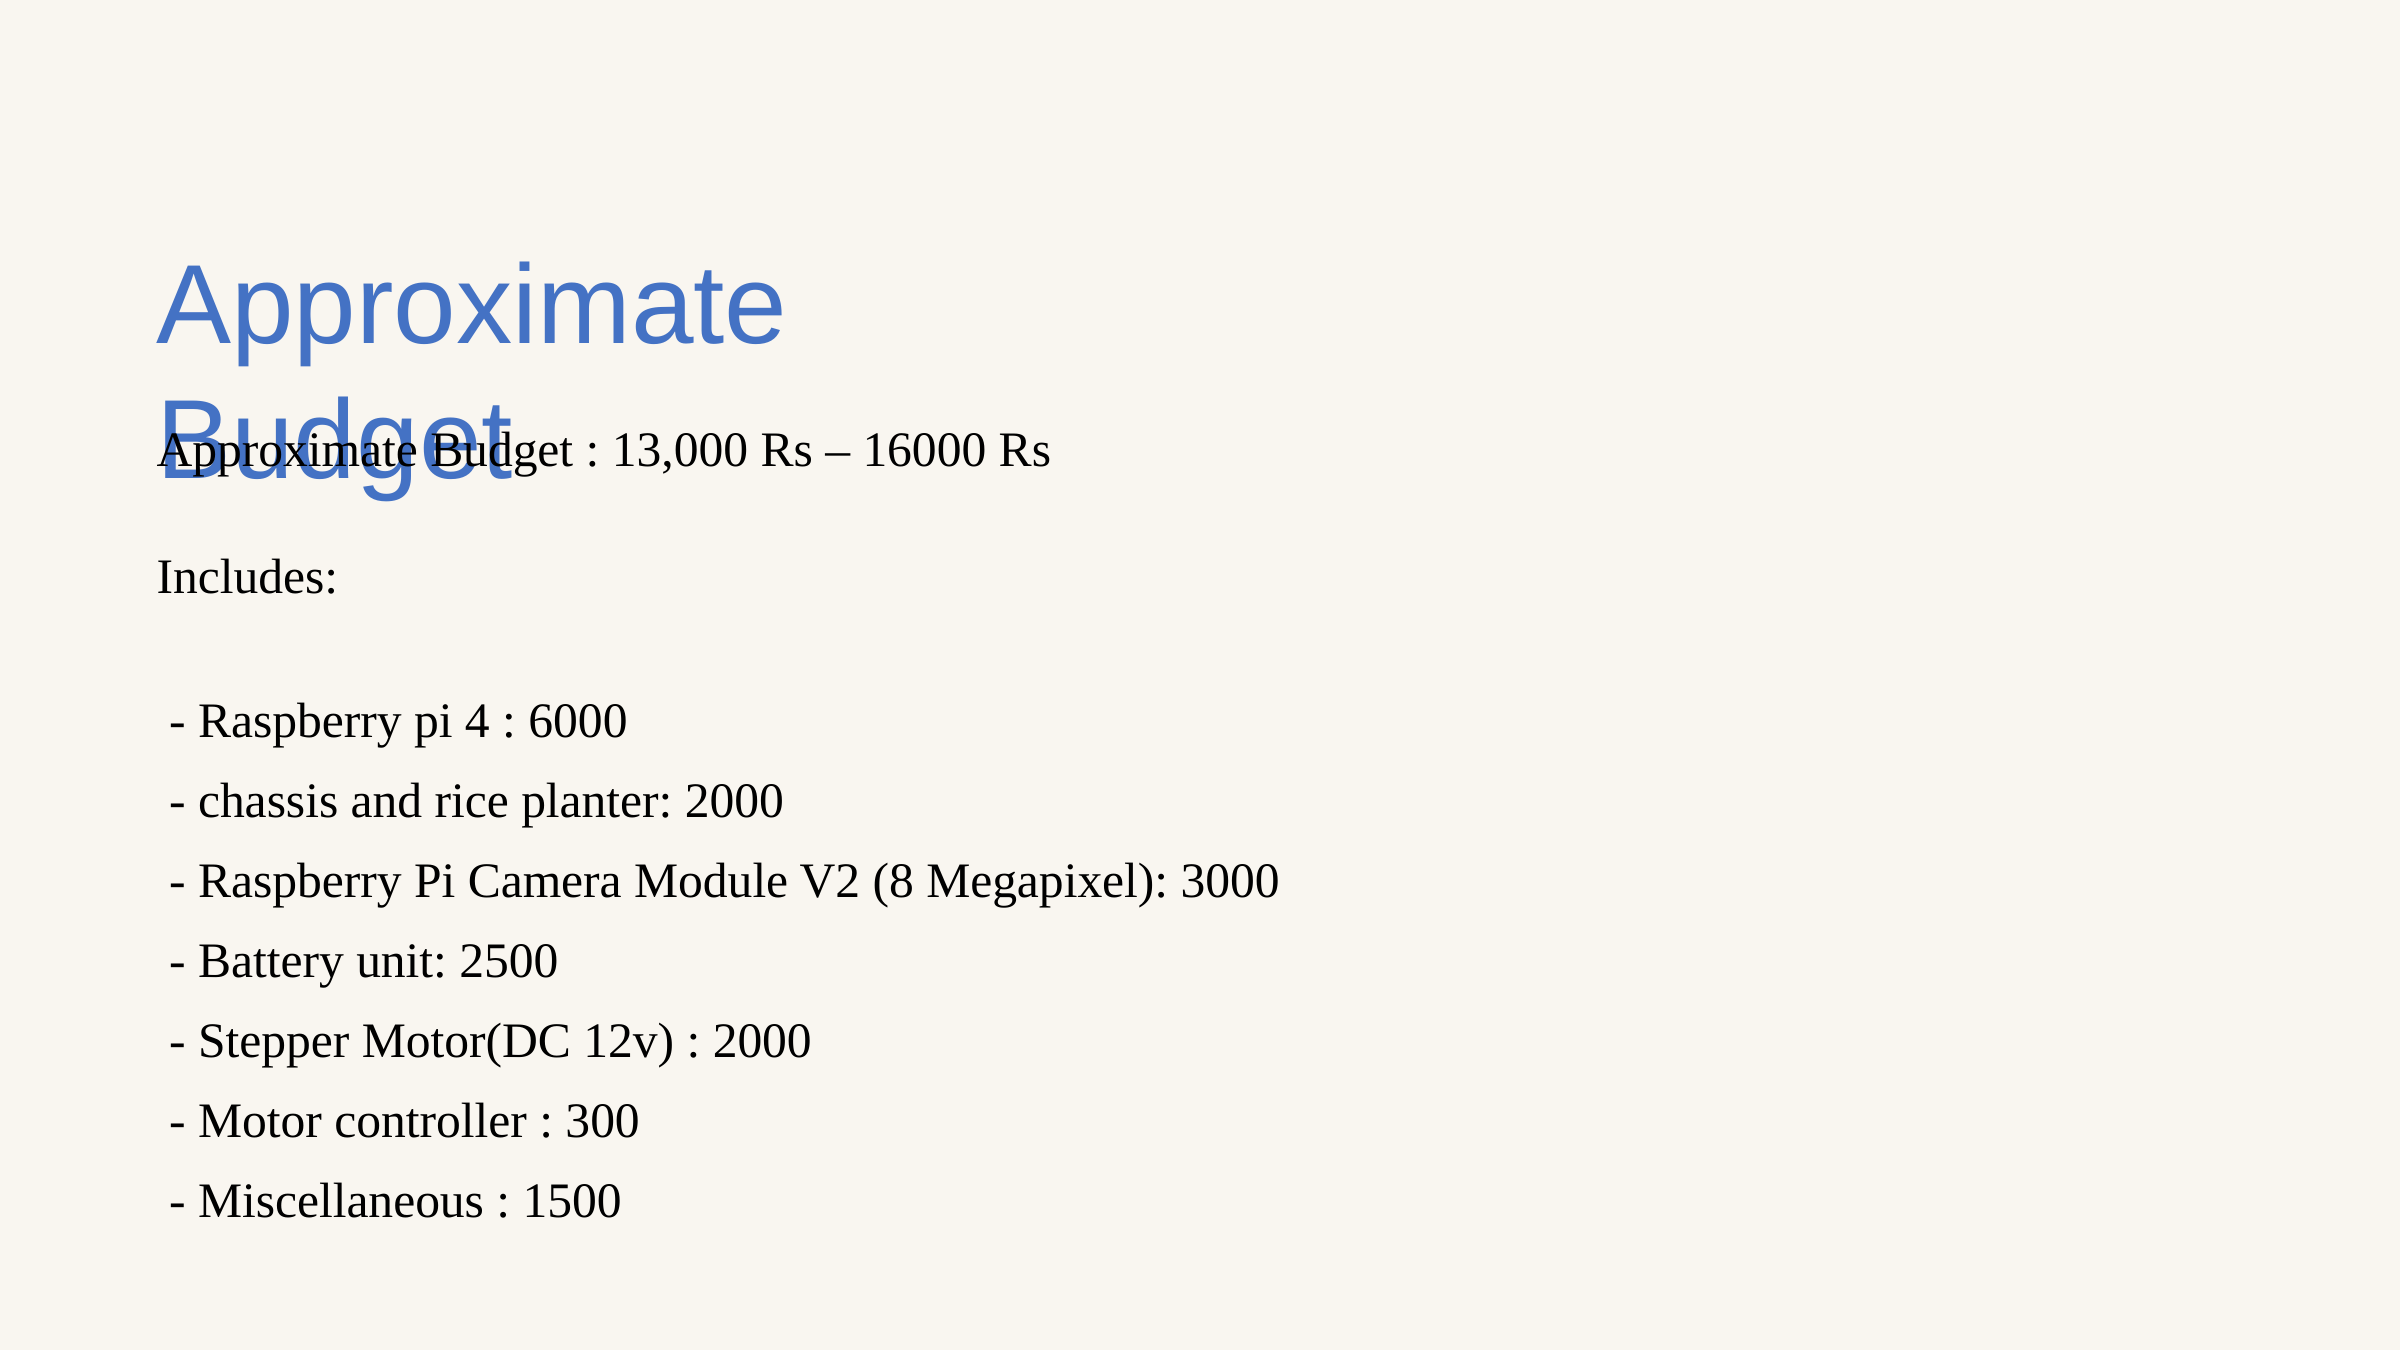

Approximate Budget
Approximate Budget : 13,000 Rs – 16000 Rs
Includes:
 - Raspberry pi 4 : 6000
 - chassis and rice planter: 2000
 - Raspberry Pi Camera Module V2 (8 Megapixel): 3000
 - Battery unit: 2500
 - Stepper Motor(DC 12v) : 2000
 - Motor controller : 300
 - Miscellaneous : 1500